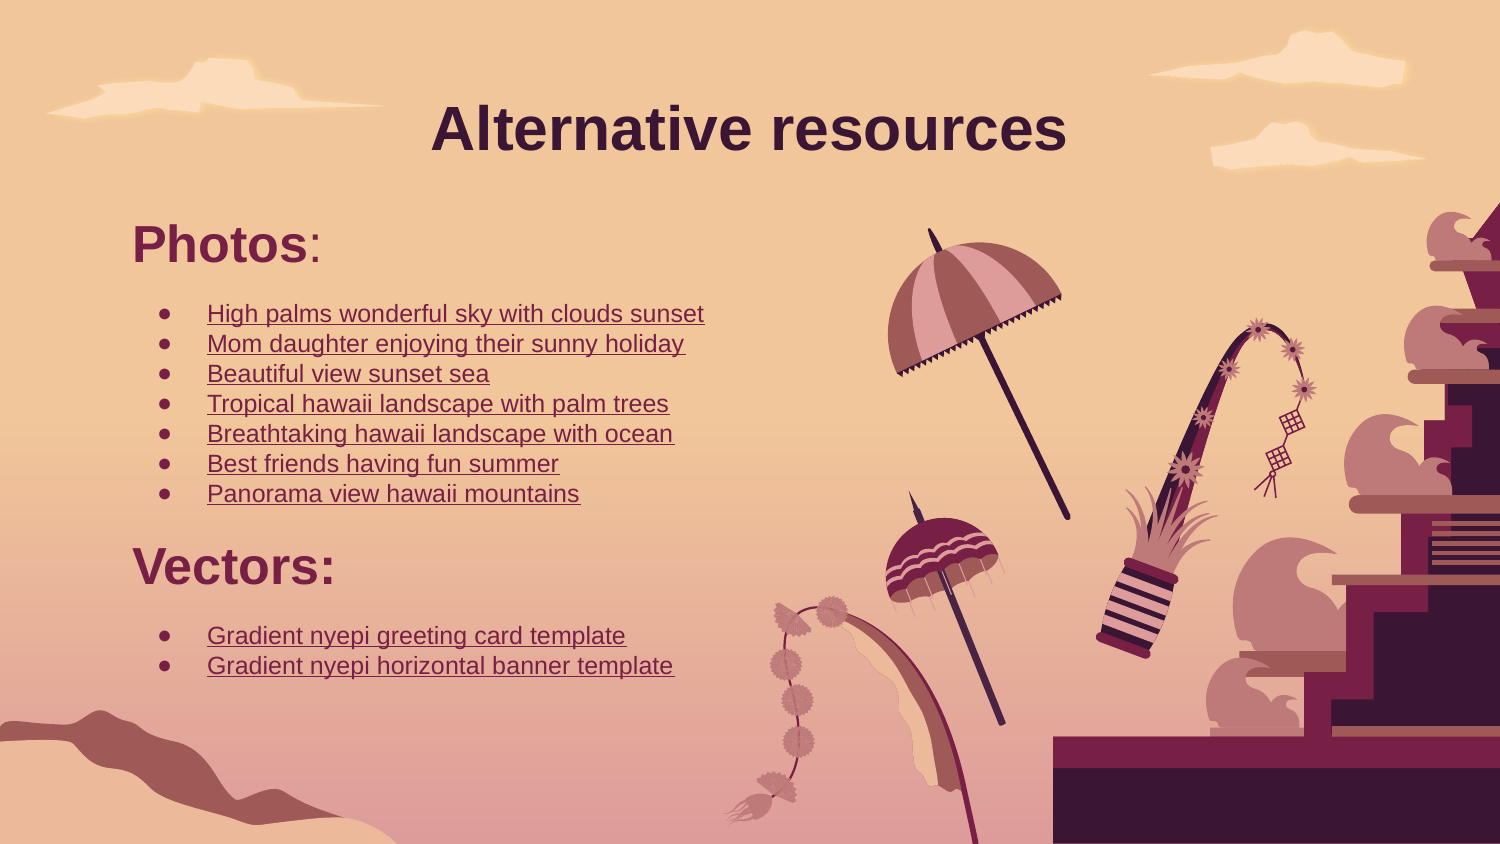

# Alternative resources

Photos:
High palms wonderful sky with clouds sunset
Mom daughter enjoying their sunny holiday
Beautiful view sunset sea
Tropical hawaii landscape with palm trees
Breathtaking hawaii landscape with ocean
Best friends having fun summer
Panorama view hawaii mountains
Vectors:
Gradient nyepi greeting card template
Gradient nyepi horizontal banner template